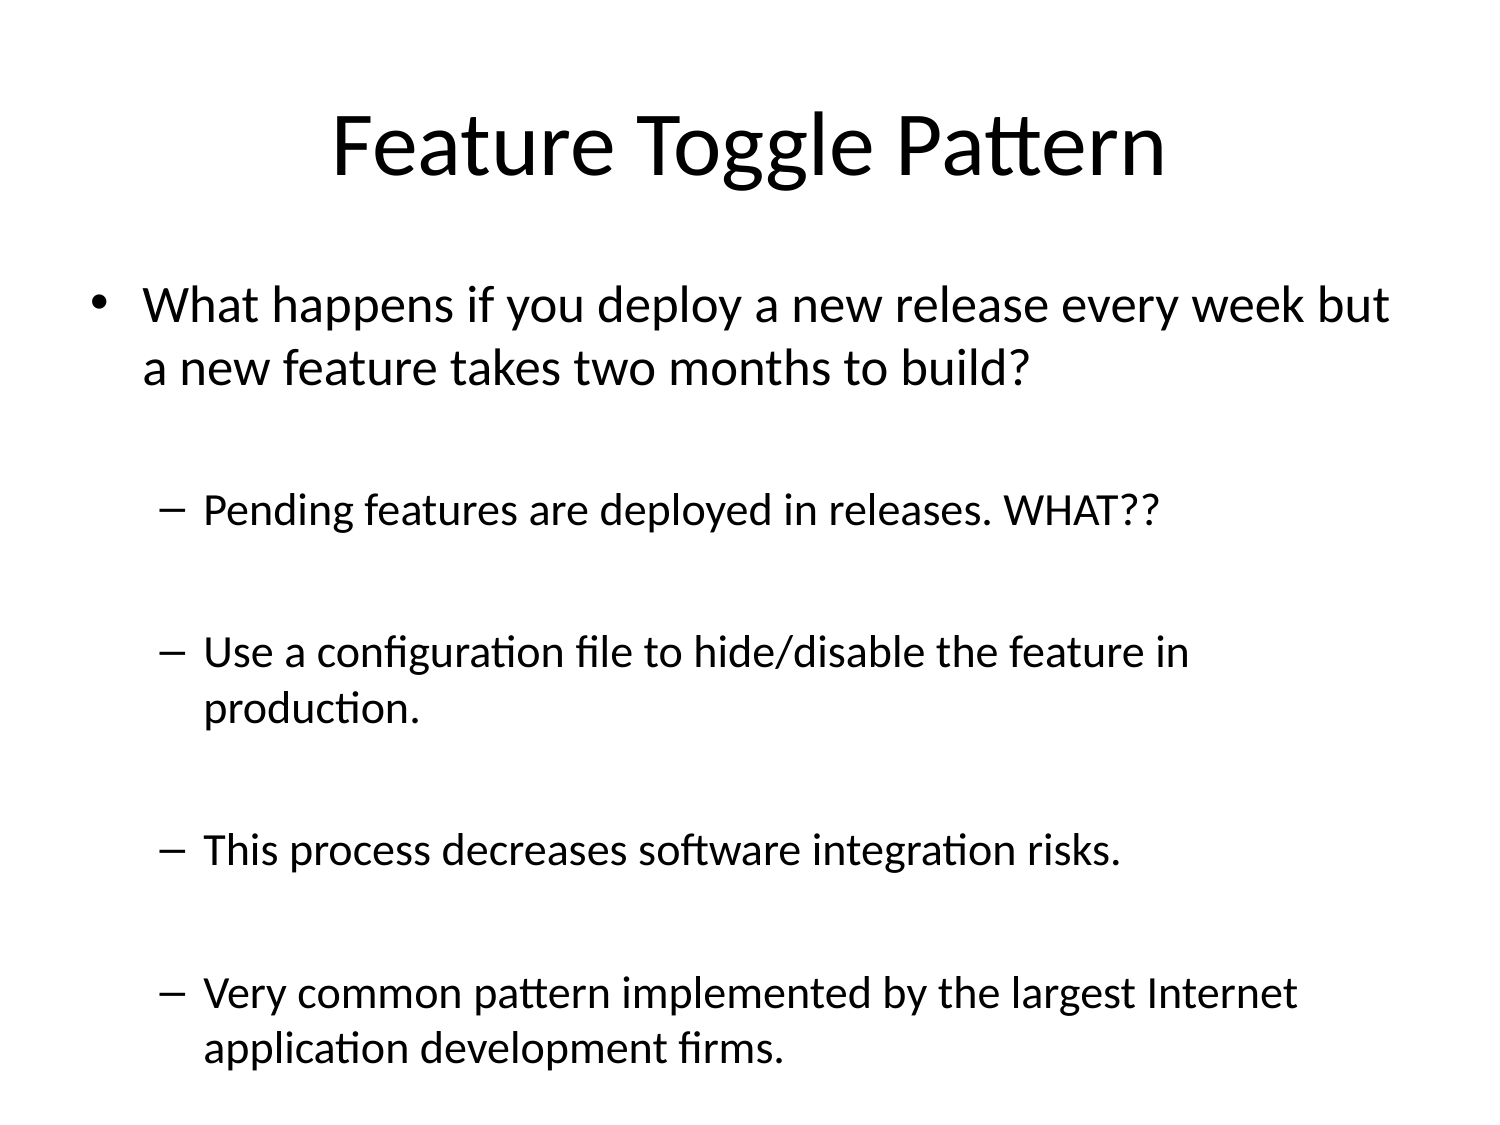

# Feature Toggle Pattern
What happens if you deploy a new release every week but a new feature takes two months to build?

Pending features are deployed in releases. WHAT??

Use a configuration file to hide/disable the feature in production.

This process decreases software integration risks.

Very common pattern implemented by the largest Internet application development firms.